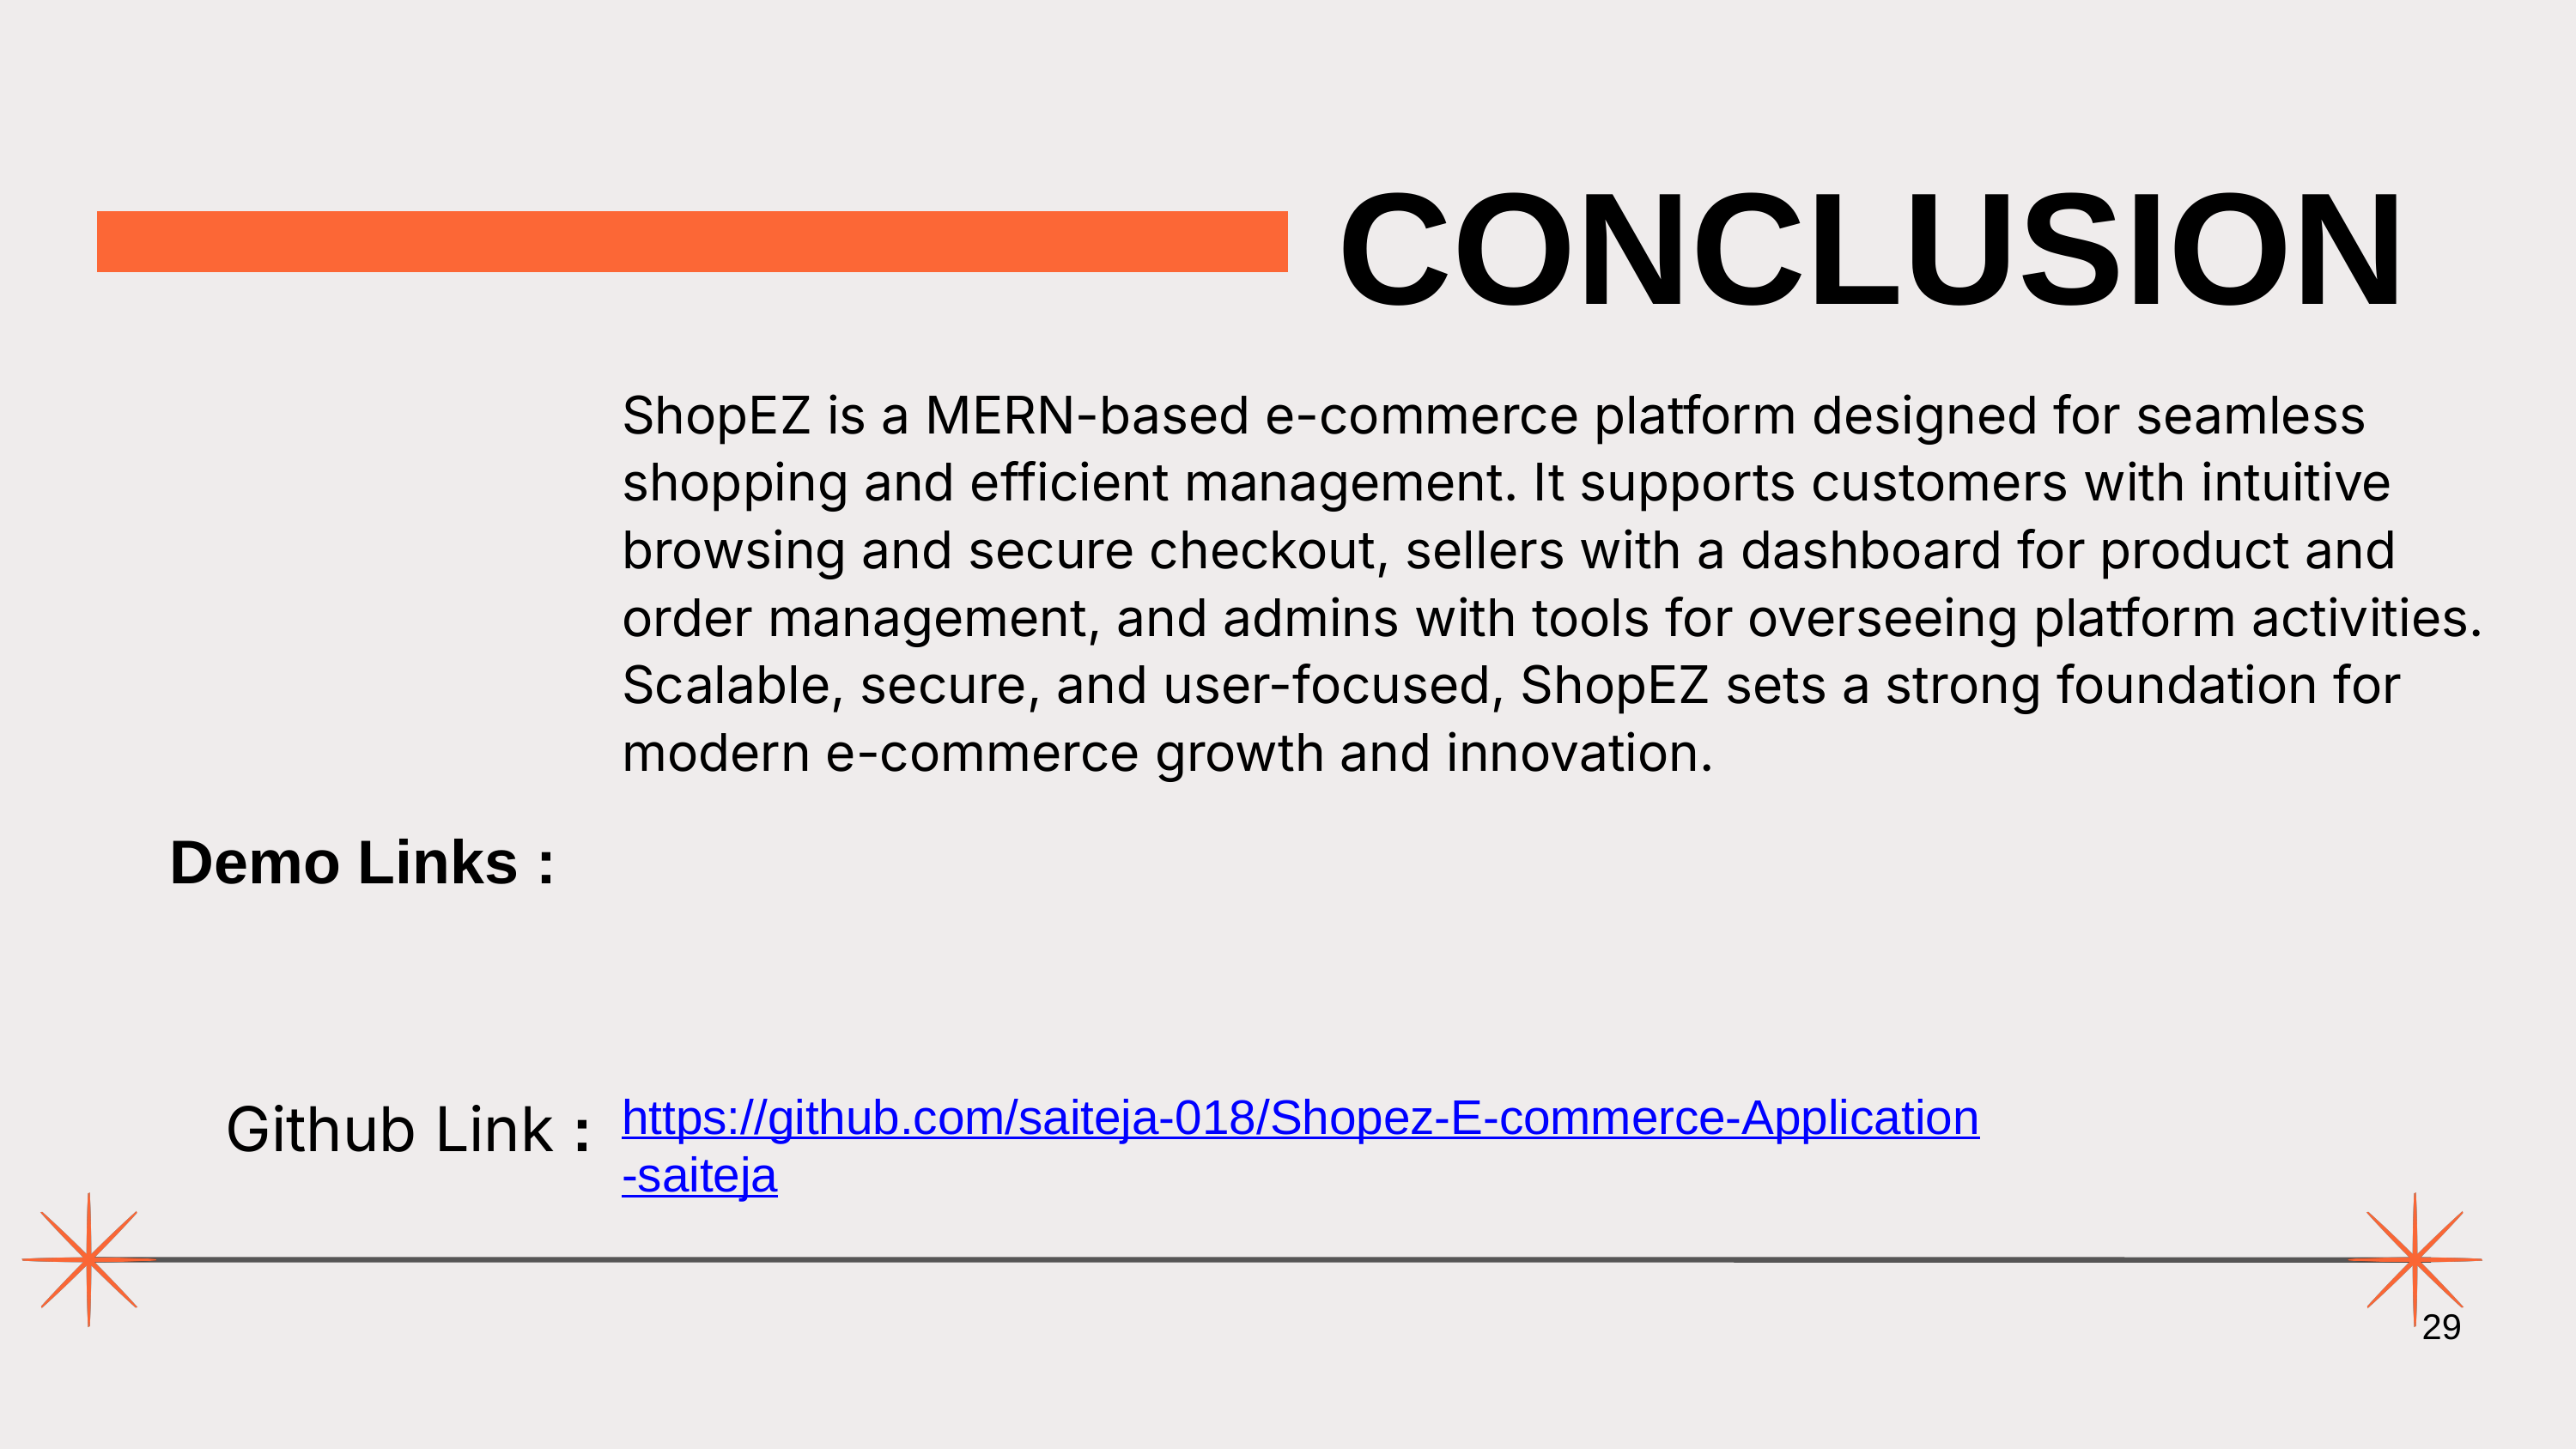

CONCLUSION
ShopEZ is a MERN-based e-commerce platform designed for seamless shopping and efficient management. It supports customers with intuitive browsing and secure checkout, sellers with a dashboard for product and order management, and admins with tools for overseeing platform activities. Scalable, secure, and user-focused, ShopEZ sets a strong foundation for modern e-commerce growth and innovation.

Demo Links :
https://github.com/saiteja-018/Shopez-E-commerce-Application-saiteja
Github Link :

29